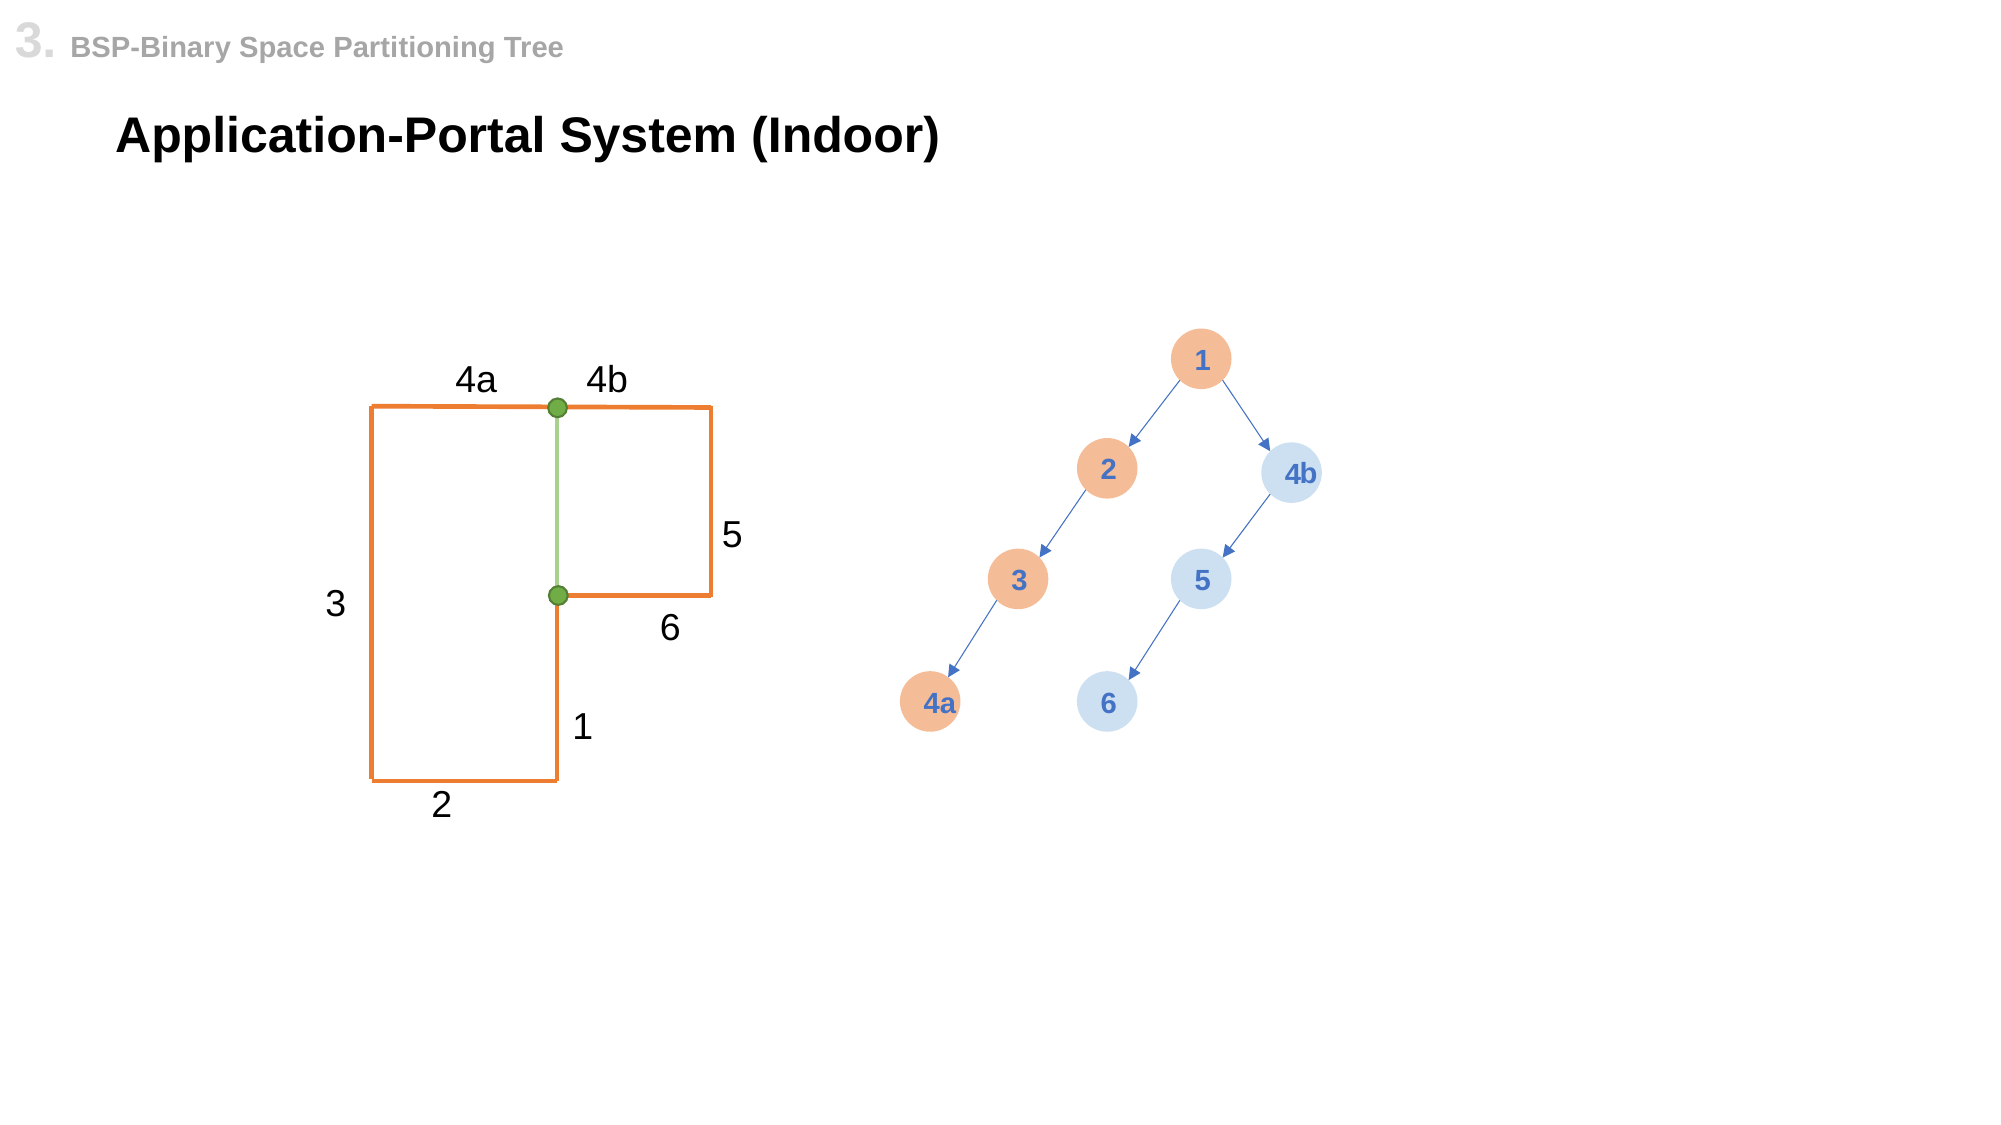

3. BSP-Binary Space Partitioning Tree
Application-Portal System (Indoor)
1
4a
4b

2
4
b
5
3
5
3

6
4
6
a
1
2